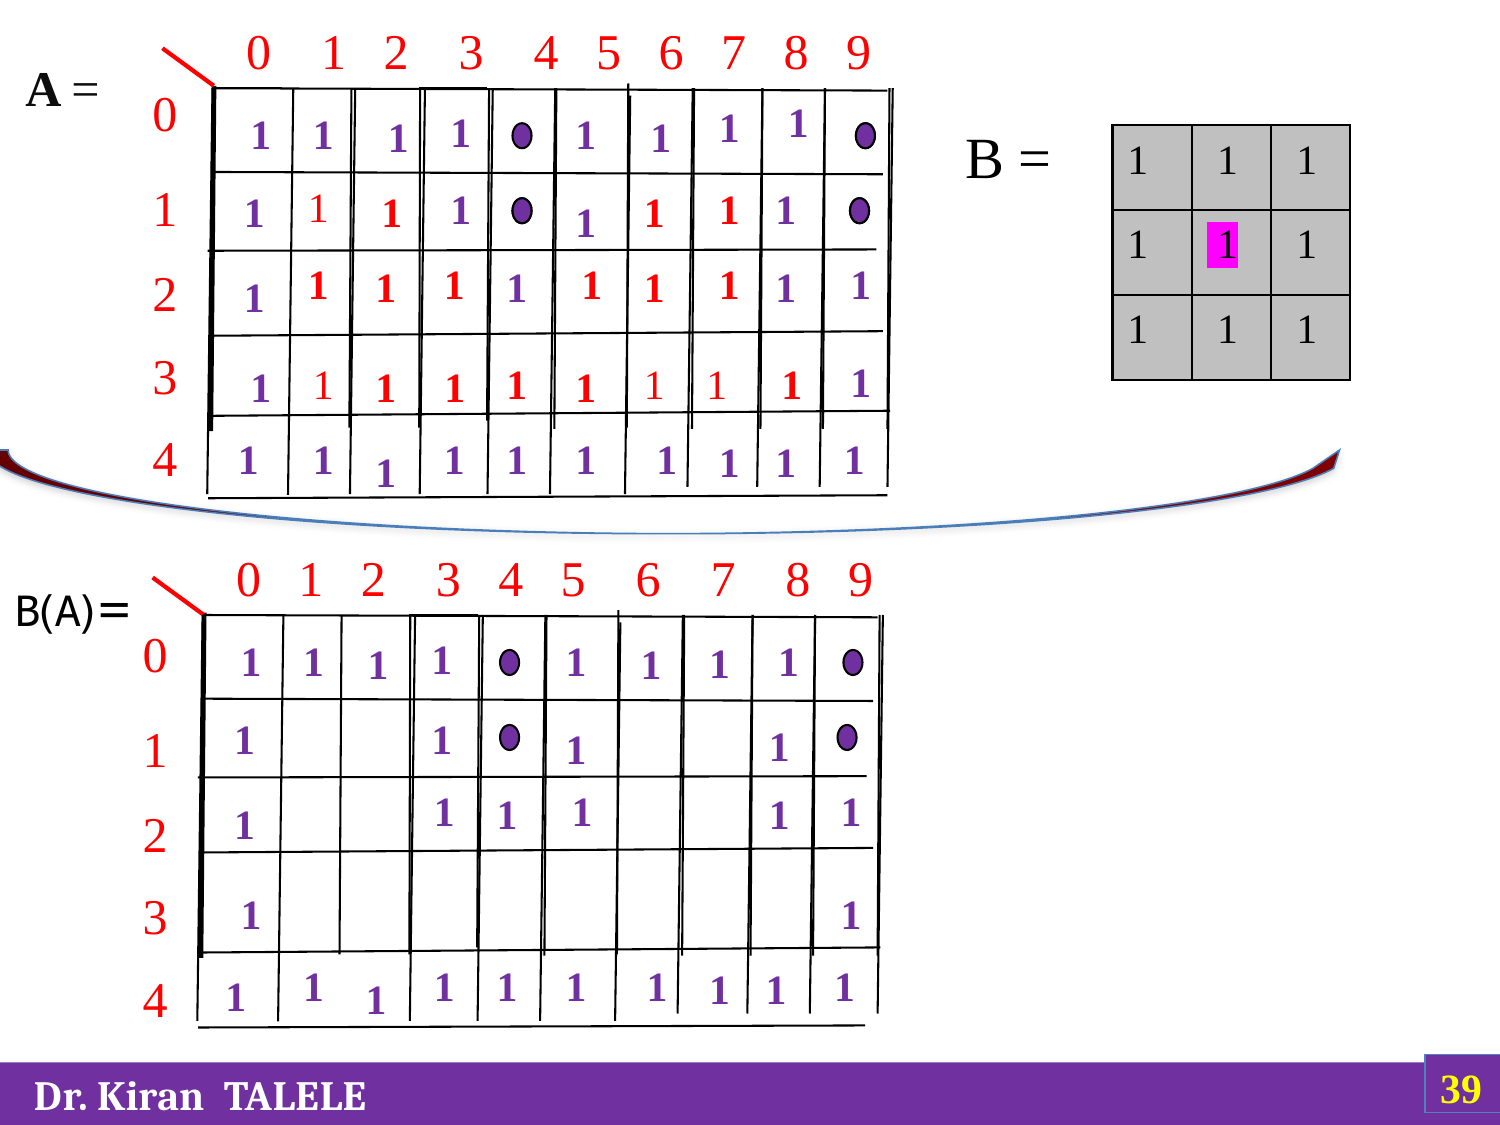

0    1   2    3    4   5   6   7   8   9
A =
0

1

2

3

4

 1

 1
 1
 1

 1

 1

 1

 1
 1
B =

1
 1
 1
1
 1
 1
1
 1
 1

 1

 1

 1
 1

 1
 1
 1
 1

 1
 1
 1
 1

 1
 1
 1
 1
 1

 1

 1
 1
 1
 1

 1
 1

 1
 1

 1

 1
 1
 1
 1
 1
 1
 1

 1
 1
 1
0   1   2    3   4   5    6    7    8   9
B(A)=

0

1

2

3

4

 1

 1

 1

 1

 1

 1
1
 1

 1
 1
 1
 1

 1
 1

 1
 1
 1
 1

 1

 1
 1
 1
 1
 1
 1
 1
 1
 1
 1
 1
39
  Dr. Kiran  TALELE